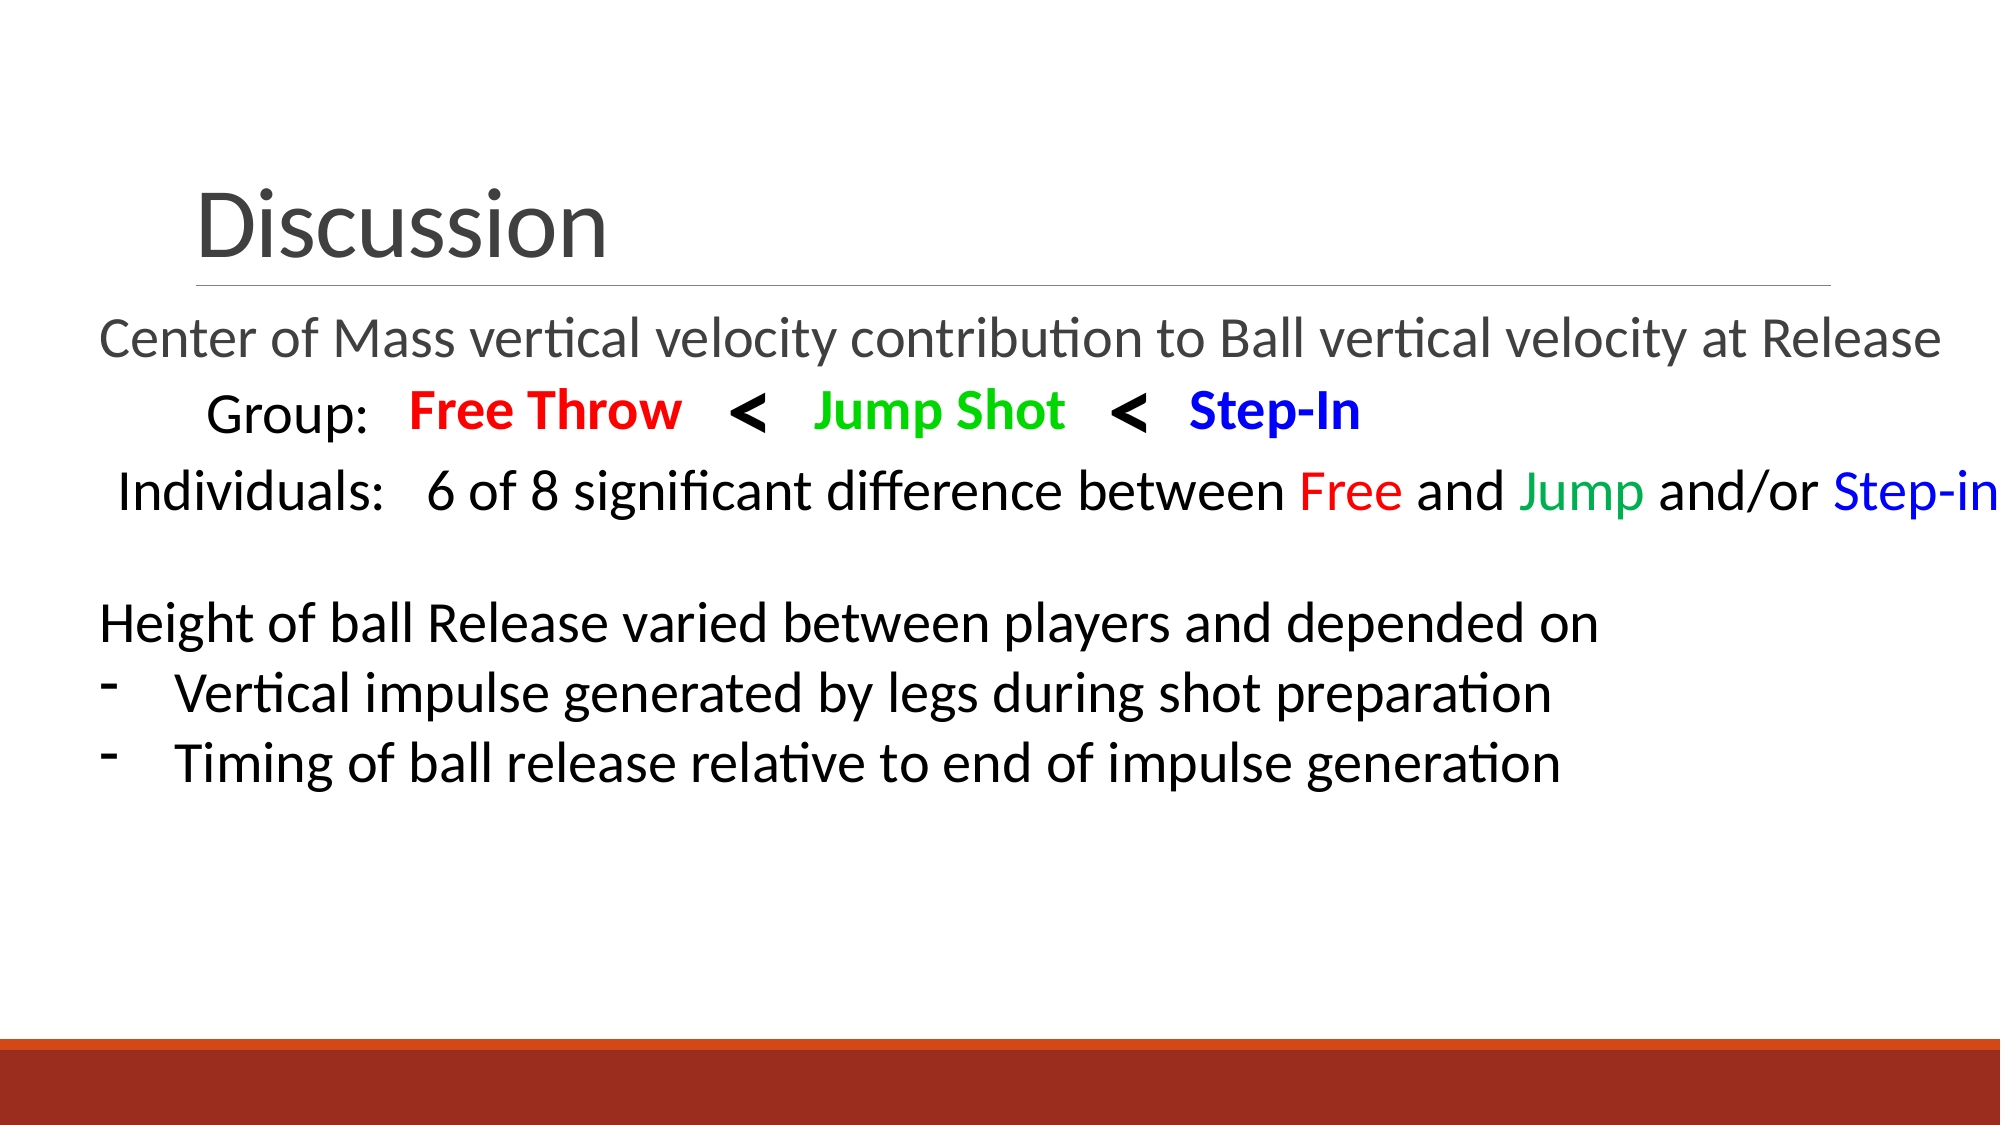

# Discussion
Center of Mass vertical velocity contribution to Ball vertical velocity at Release

<
<
Free Throw
Jump Shot
Step-In
Group:
Individuals:   6 of 8 significant difference between Free and Jump and/or Step-in
Height of ball Release varied between players and depended on
Vertical impulse generated by legs during shot preparation
Timing of ball release relative to end of impulse generation